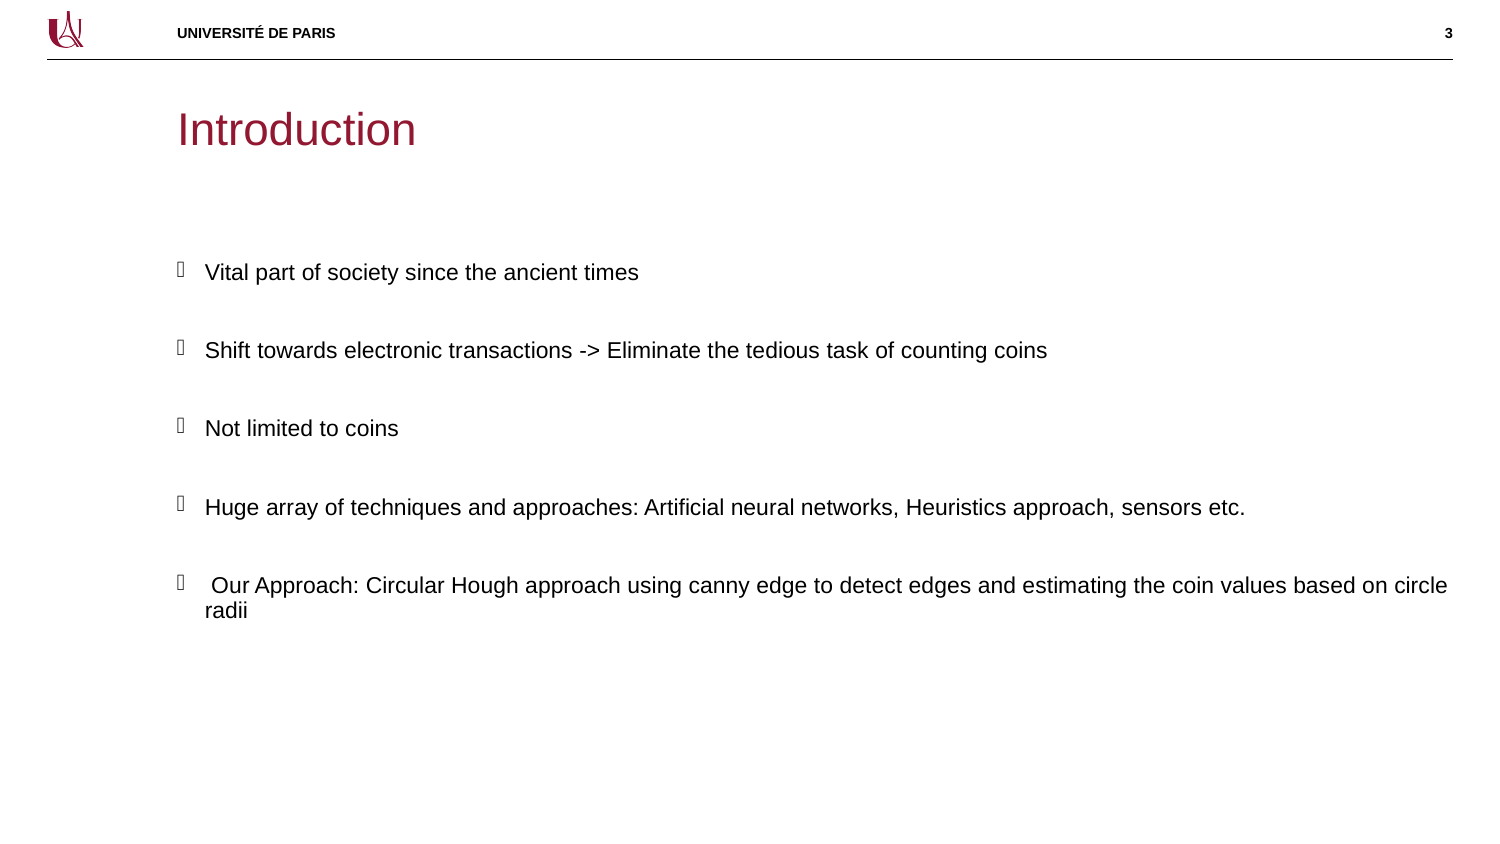

Introduction

Vital part of society since the ancient times

Shift towards electronic transactions -> Eliminate the tedious task of counting coins

Not limited to coins

Huge array of techniques and approaches: Artificial neural networks, Heuristics approach, sensors etc.

 Our Approach: Circular Hough approach using canny edge to detect edges and estimating the coin values based on circle radii